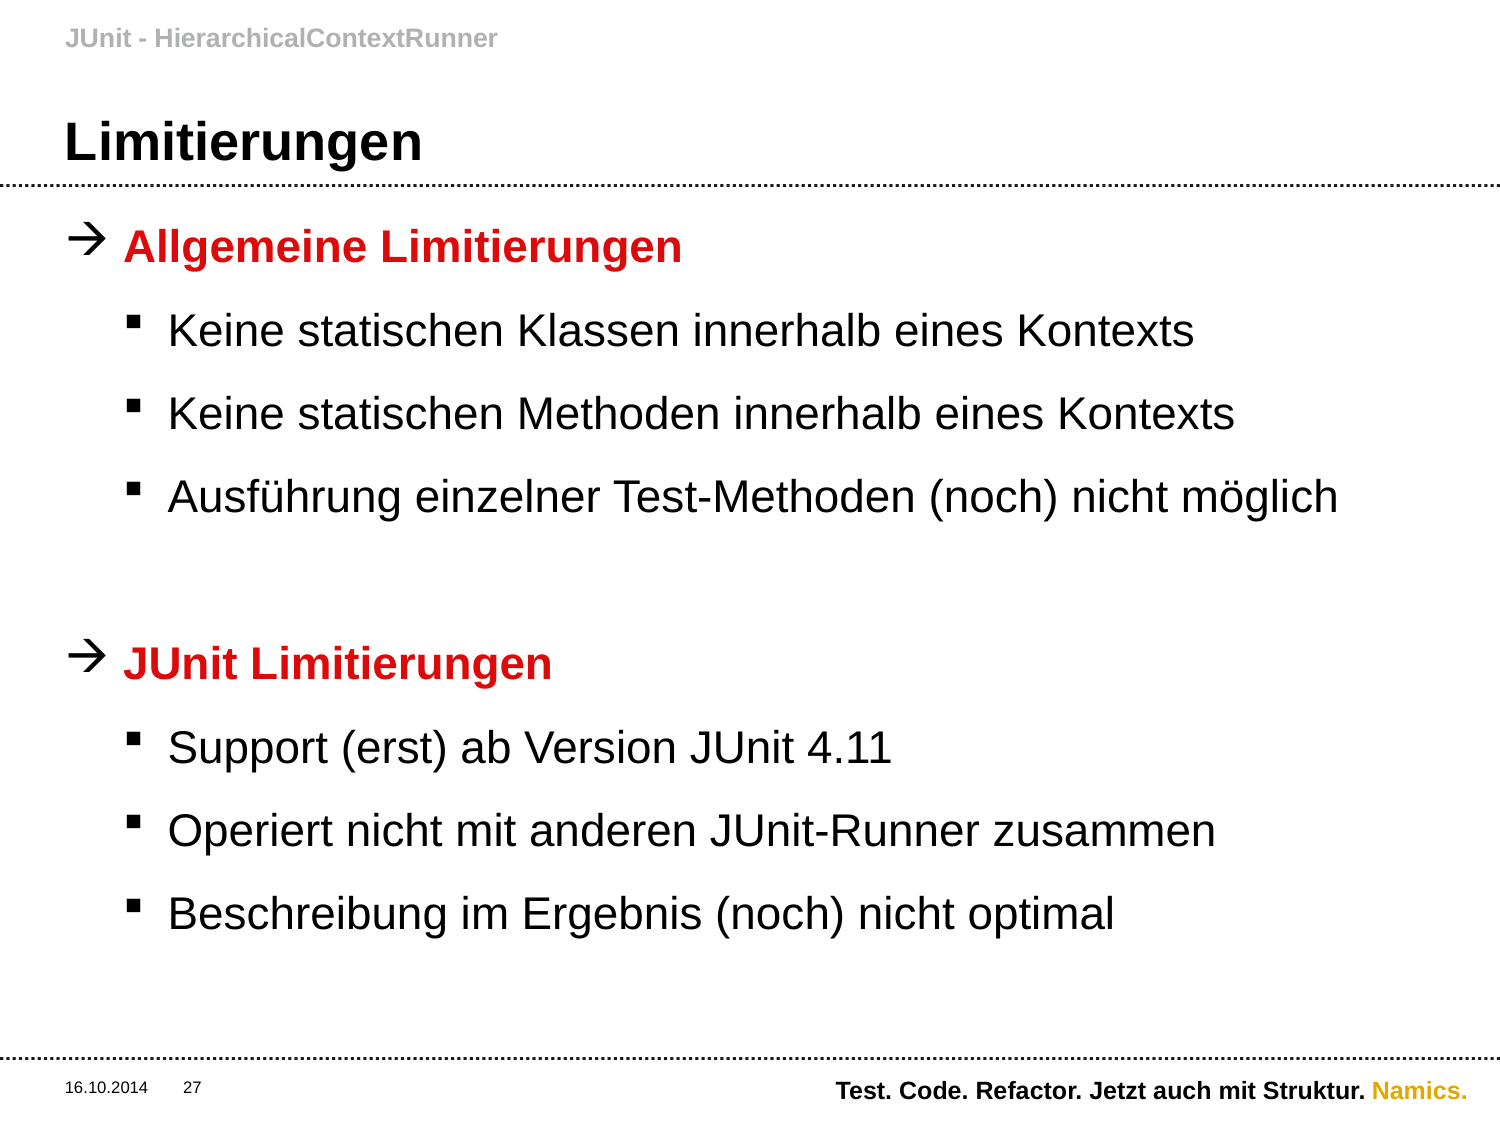

JUnit - HierarchicalContextRunner
# Limitierungen
Allgemeine Limitierungen
Keine statischen Klassen innerhalb eines Kontexts
Keine statischen Methoden innerhalb eines Kontexts
Ausführung einzelner Test-Methoden (noch) nicht möglich

JUnit Limitierungen
Support (erst) ab Version JUnit 4.11
Operiert nicht mit anderen JUnit-Runner zusammen
Beschreibung im Ergebnis (noch) nicht optimal
Test. Code. Refactor. Jetzt auch mit Struktur.
16.10.2014
27